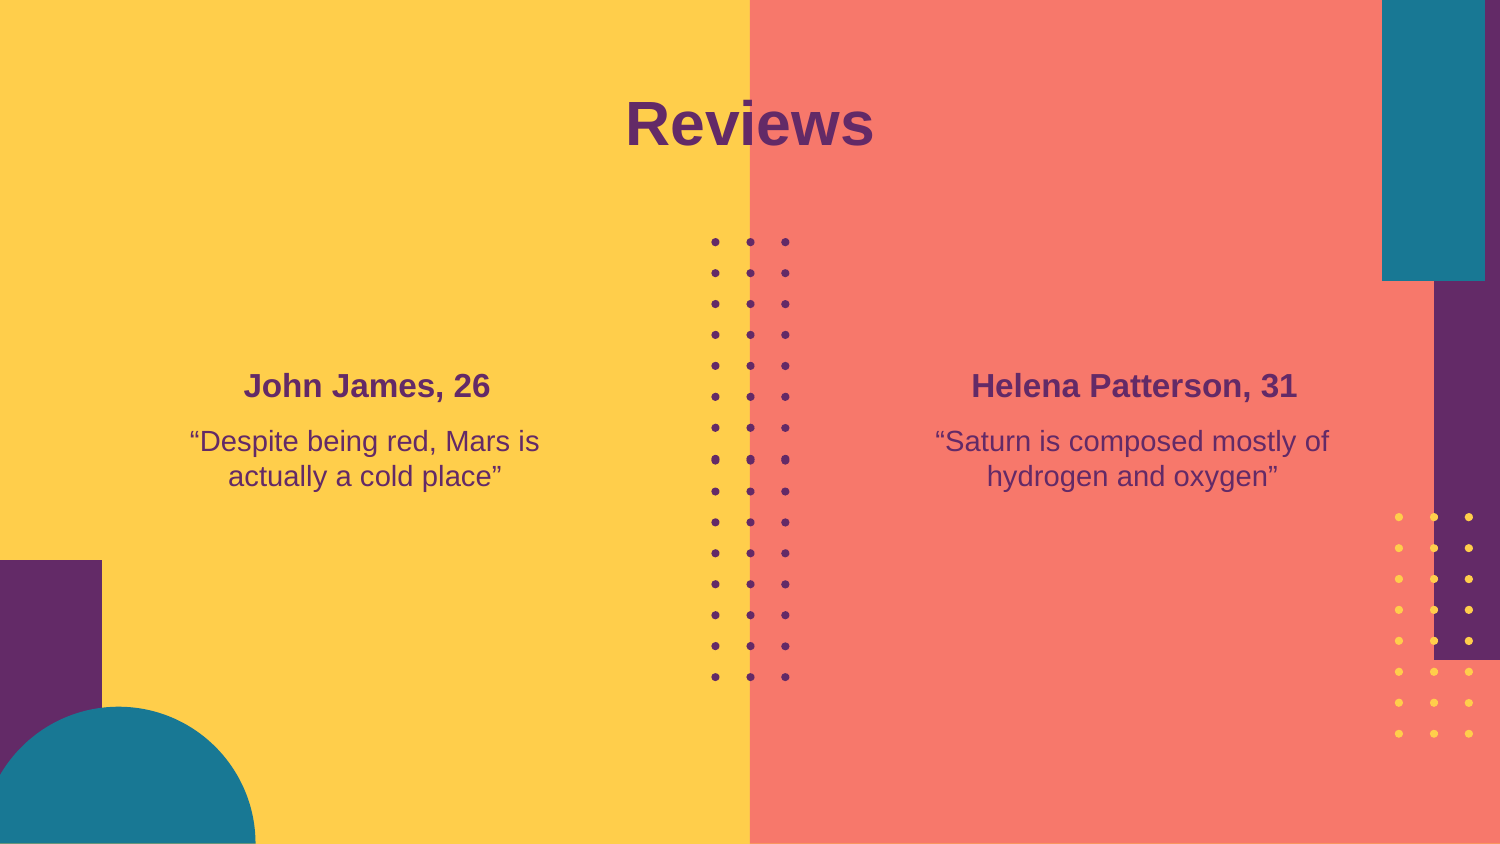

Reviews
John James, 26
# Helena Patterson, 31
“Despite being red, Mars is actually a cold place”
“Saturn is composed mostly of hydrogen and oxygen”